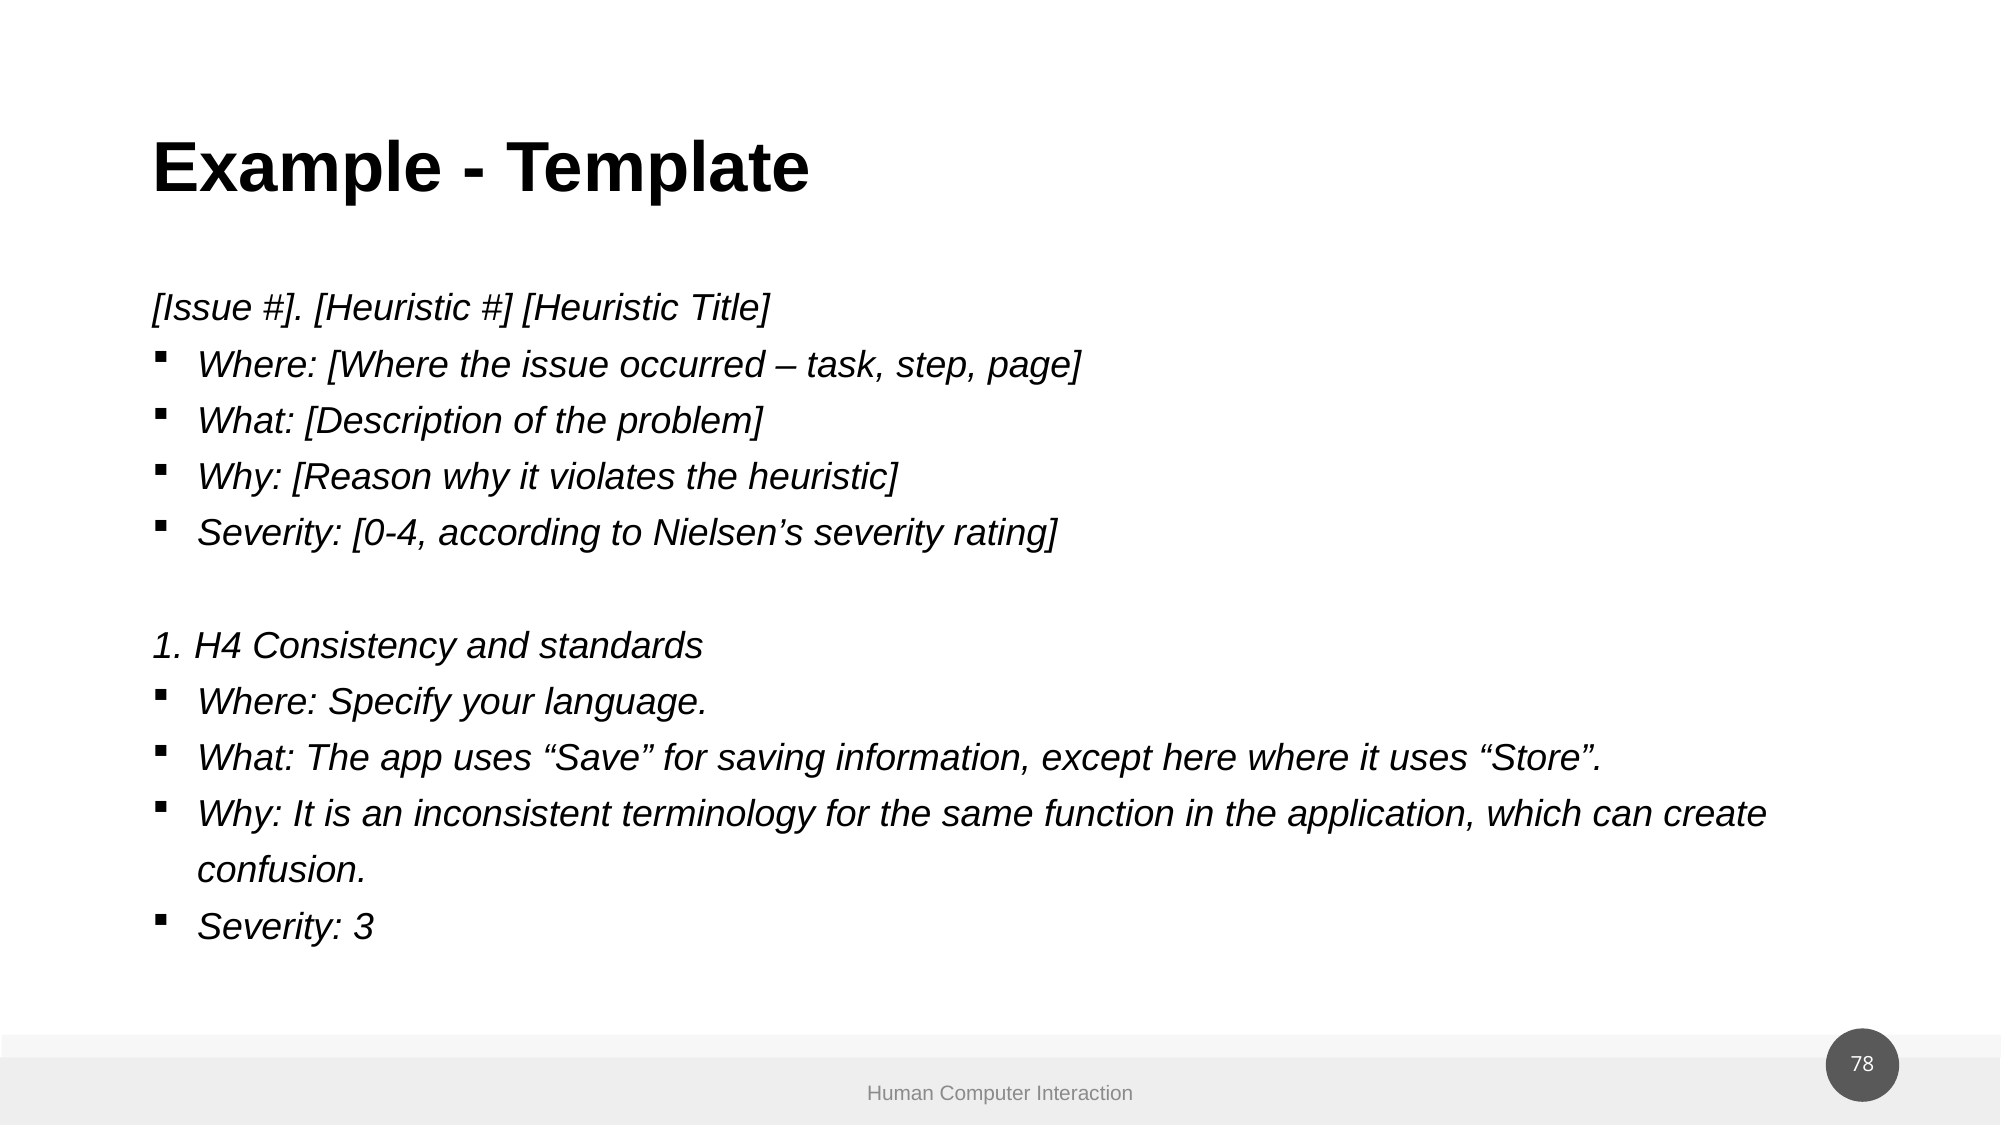

# Example - Template
[Issue #]. [Heuristic #] [Heuristic Title]
Where: [Where the issue occurred – task, step, page]
What: [Description of the problem]
Why: [Reason why it violates the heuristic]
Severity: [0-4, according to Nielsen’s severity rating]

1. H4 Consistency and standards
Where: Specify your language.
What: The app uses “Save” for saving information, except here where it uses “Store”.
Why: It is an inconsistent terminology for the same function in the application, which can create confusion.
Severity: 3
Human Computer Interaction